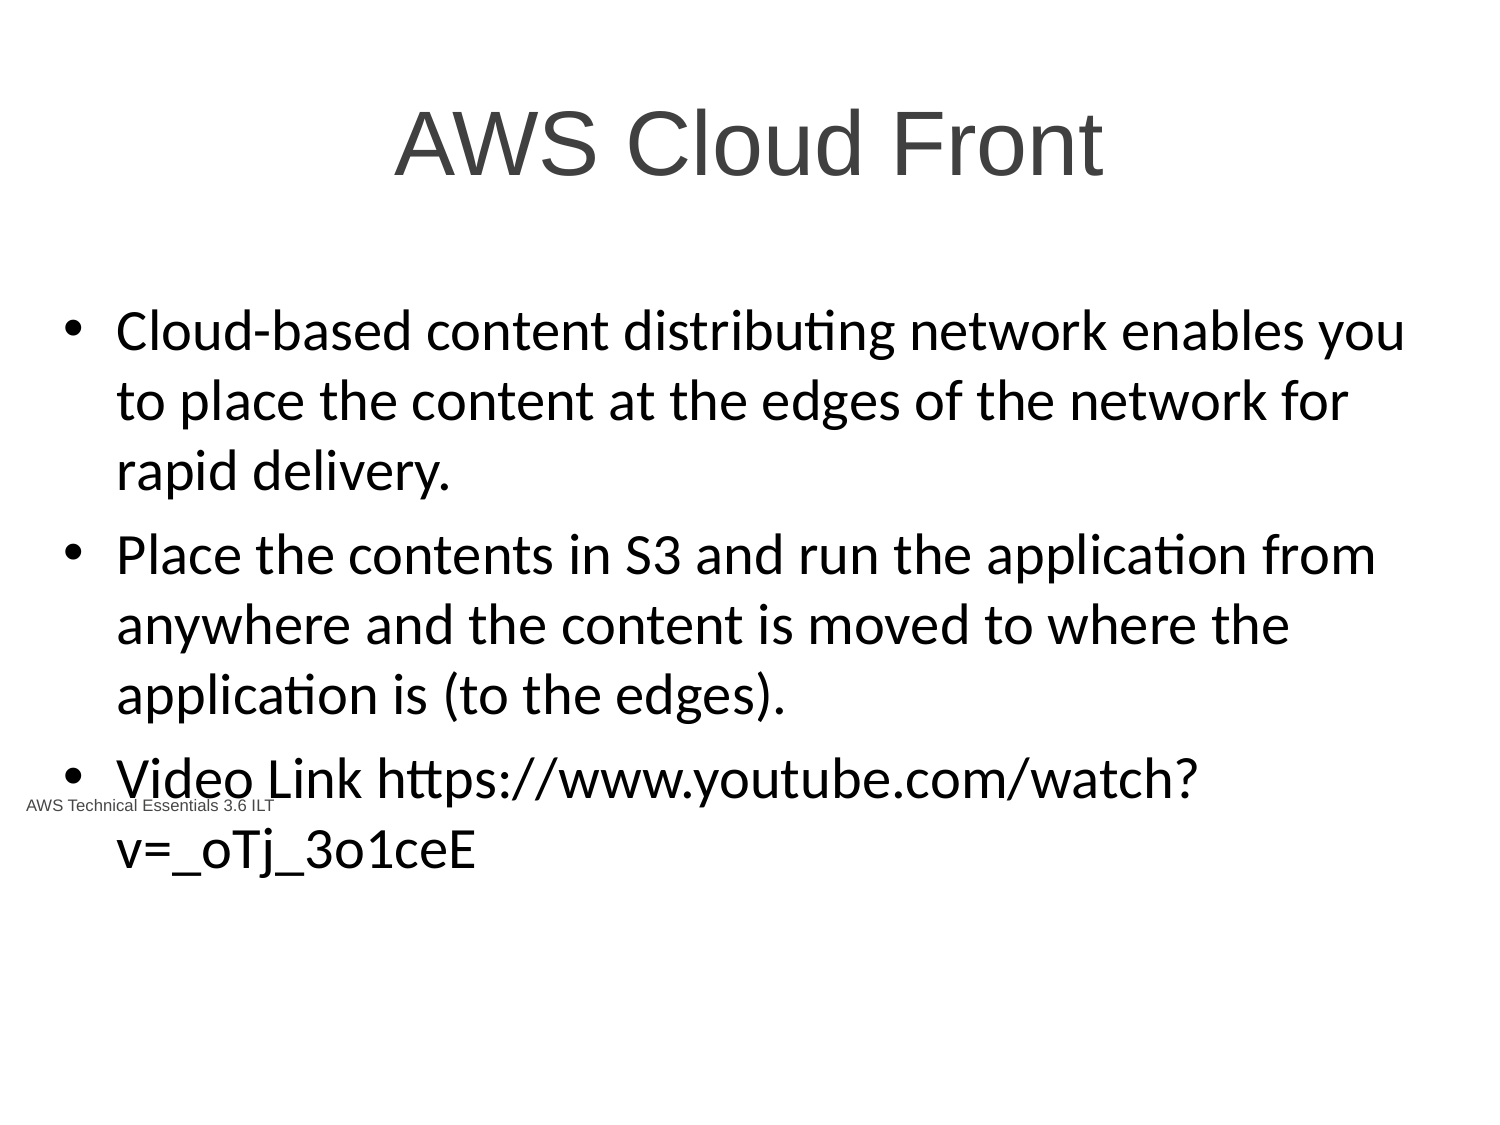

# AWS Cloud Front
Cloud-based content distributing network enables you to place the content at the edges of the network for rapid delivery.
Place the contents in S3 and run the application from anywhere and the content is moved to where the application is (to the edges).
Video Link https://www.youtube.com/watch?v=_oTj_3o1ceE
AWS Technical Essentials 3.6 ILT